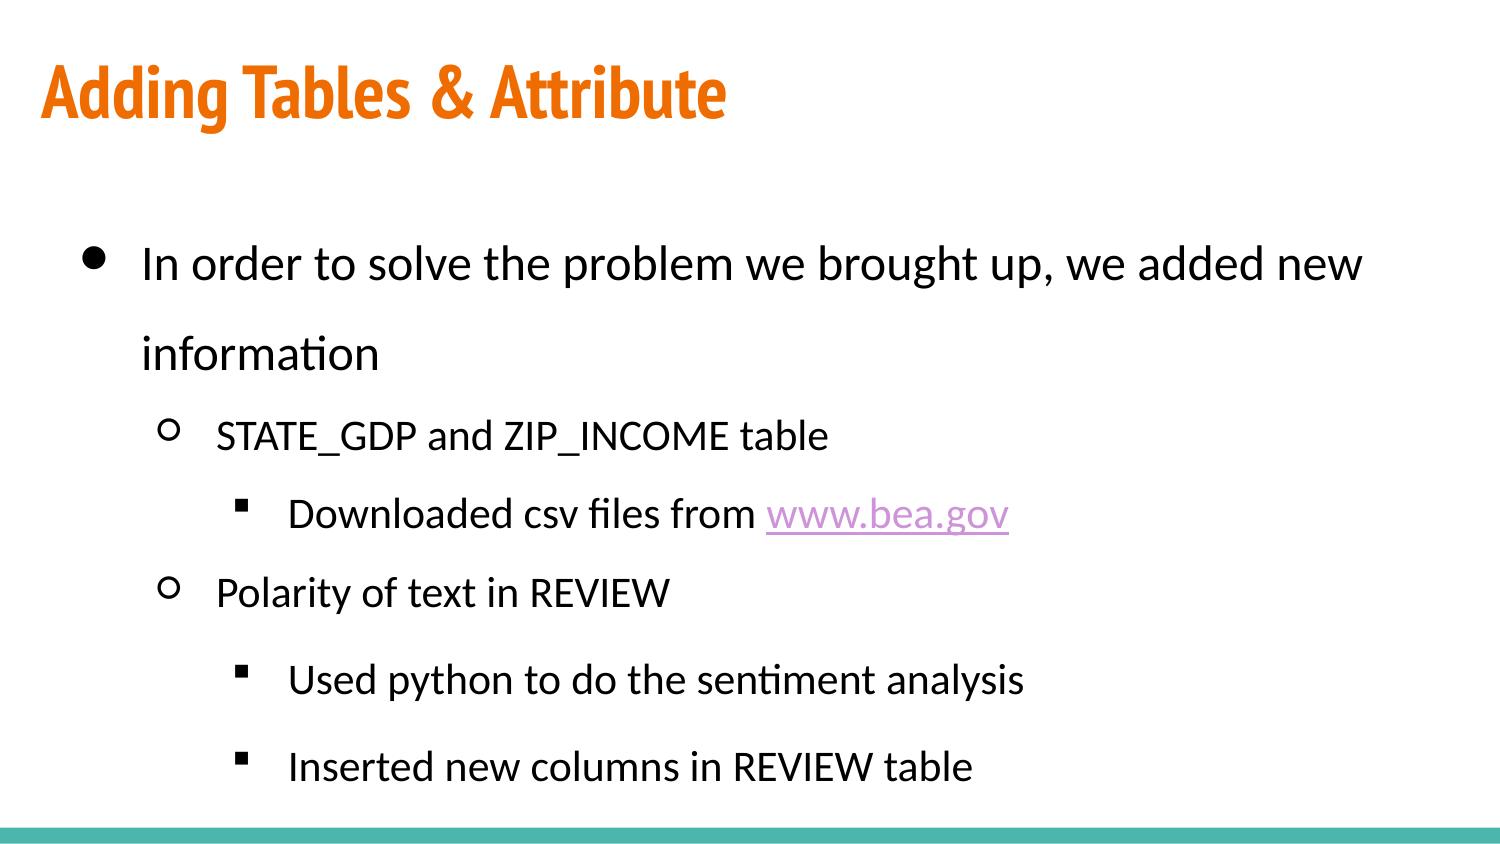

# Adding Tables & Attribute
In order to solve the problem we brought up, we added new information
STATE_GDP and ZIP_INCOME table
Downloaded csv files from www.bea.gov
Polarity of text in REVIEW
Used python to do the sentiment analysis
Inserted new columns in REVIEW table